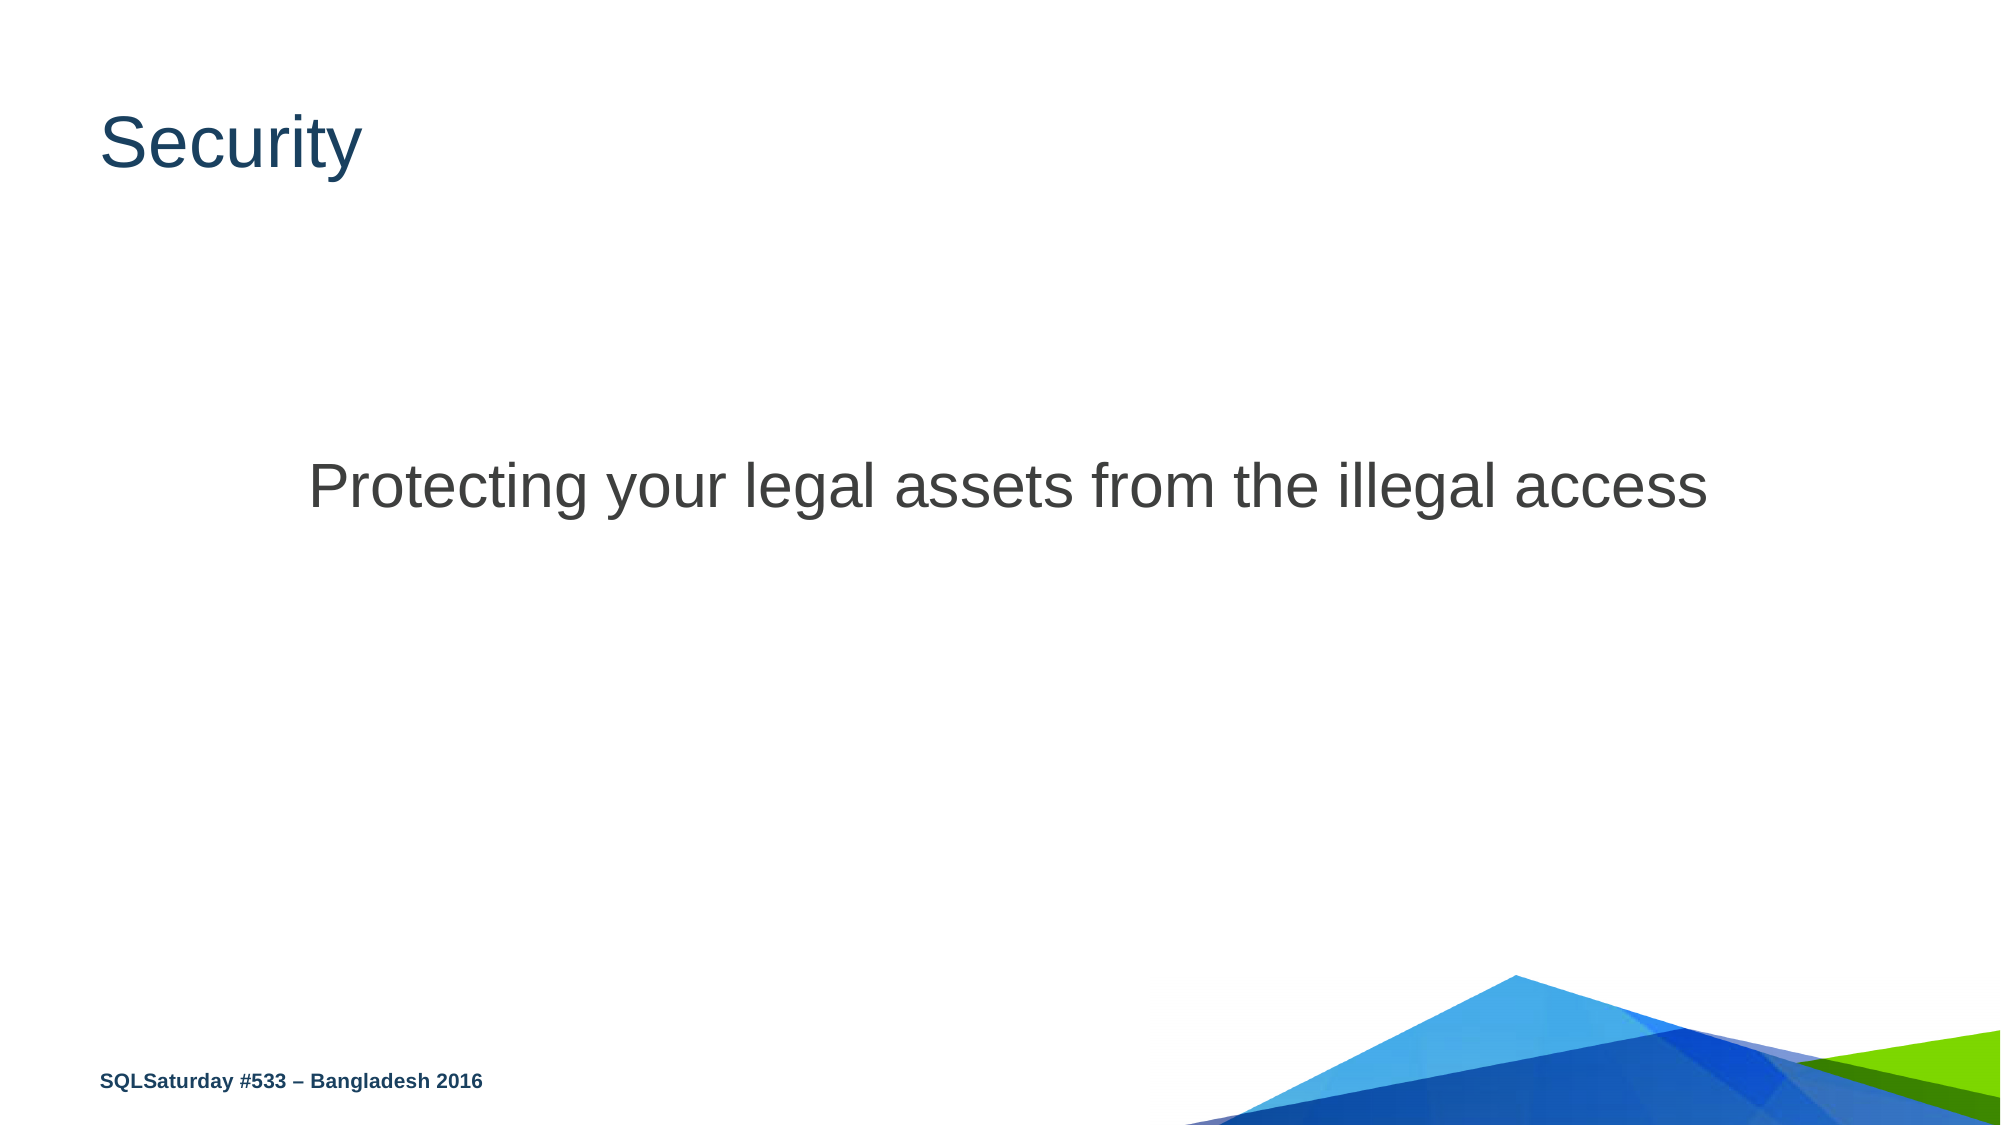

# Security

Protecting your legal assets from the illegal access
SQLSaturday #533 – Bangladesh 2016